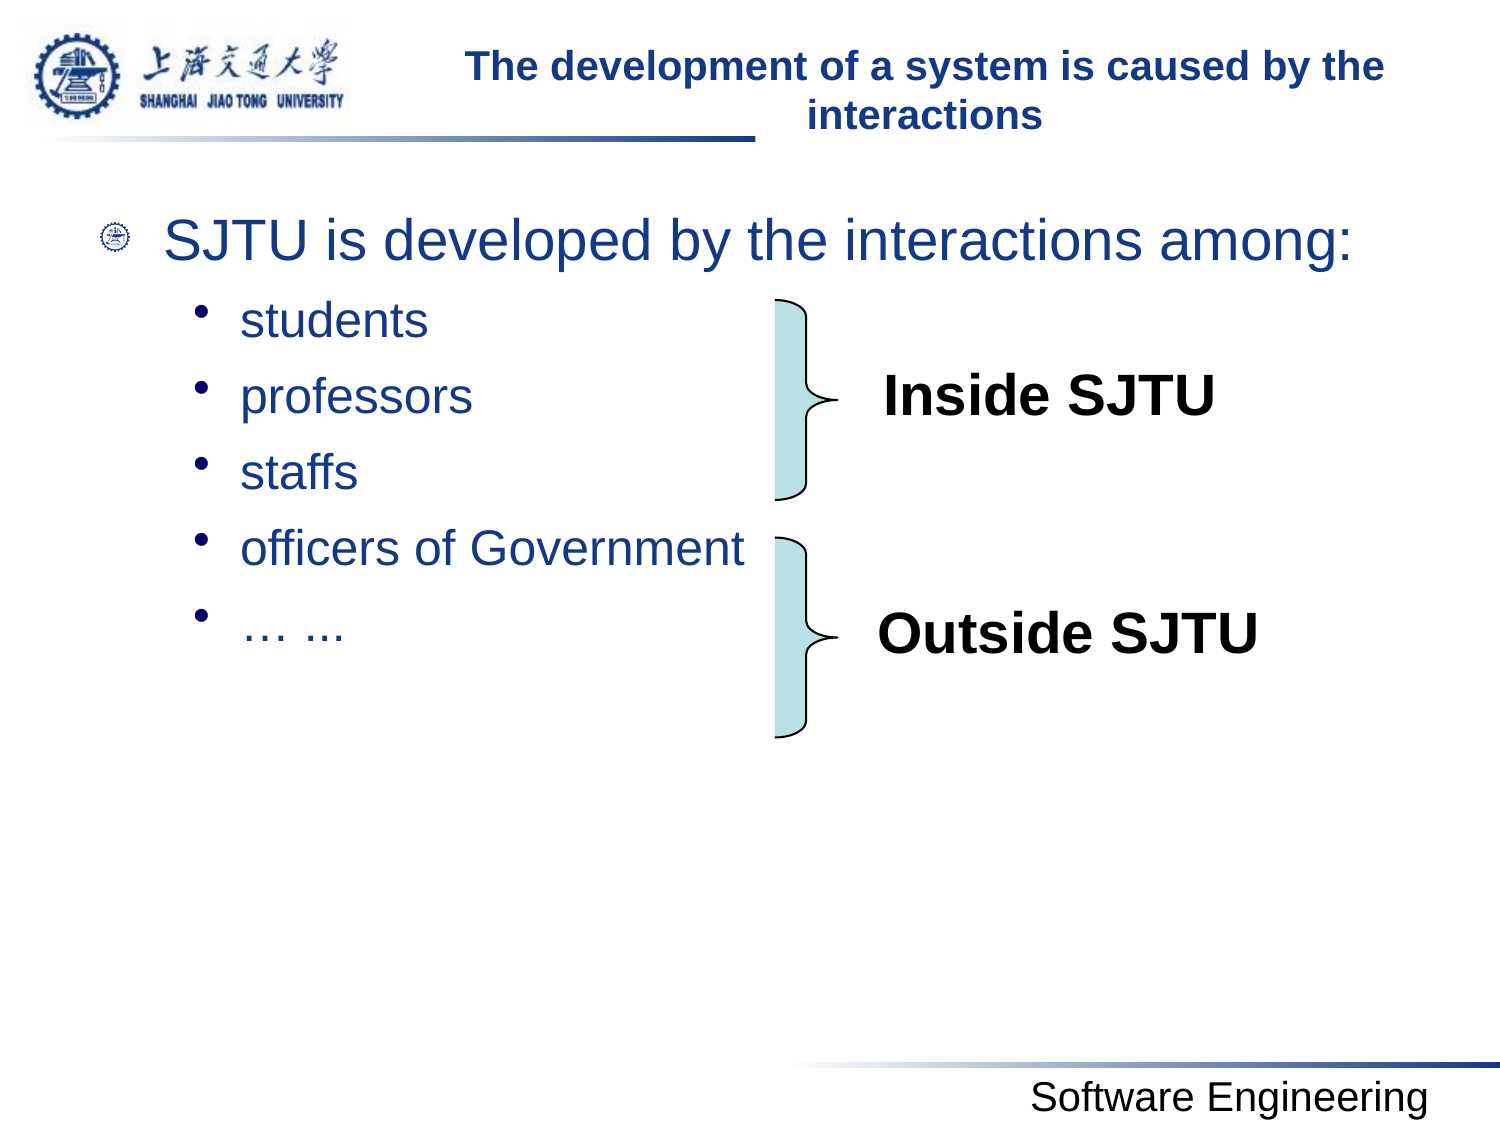

# The development of a system is caused by the interactions
SJTU is developed by the interactions among:
students
professors
staffs
officers of Government
… ...

Inside SJTU

Outside SJTU